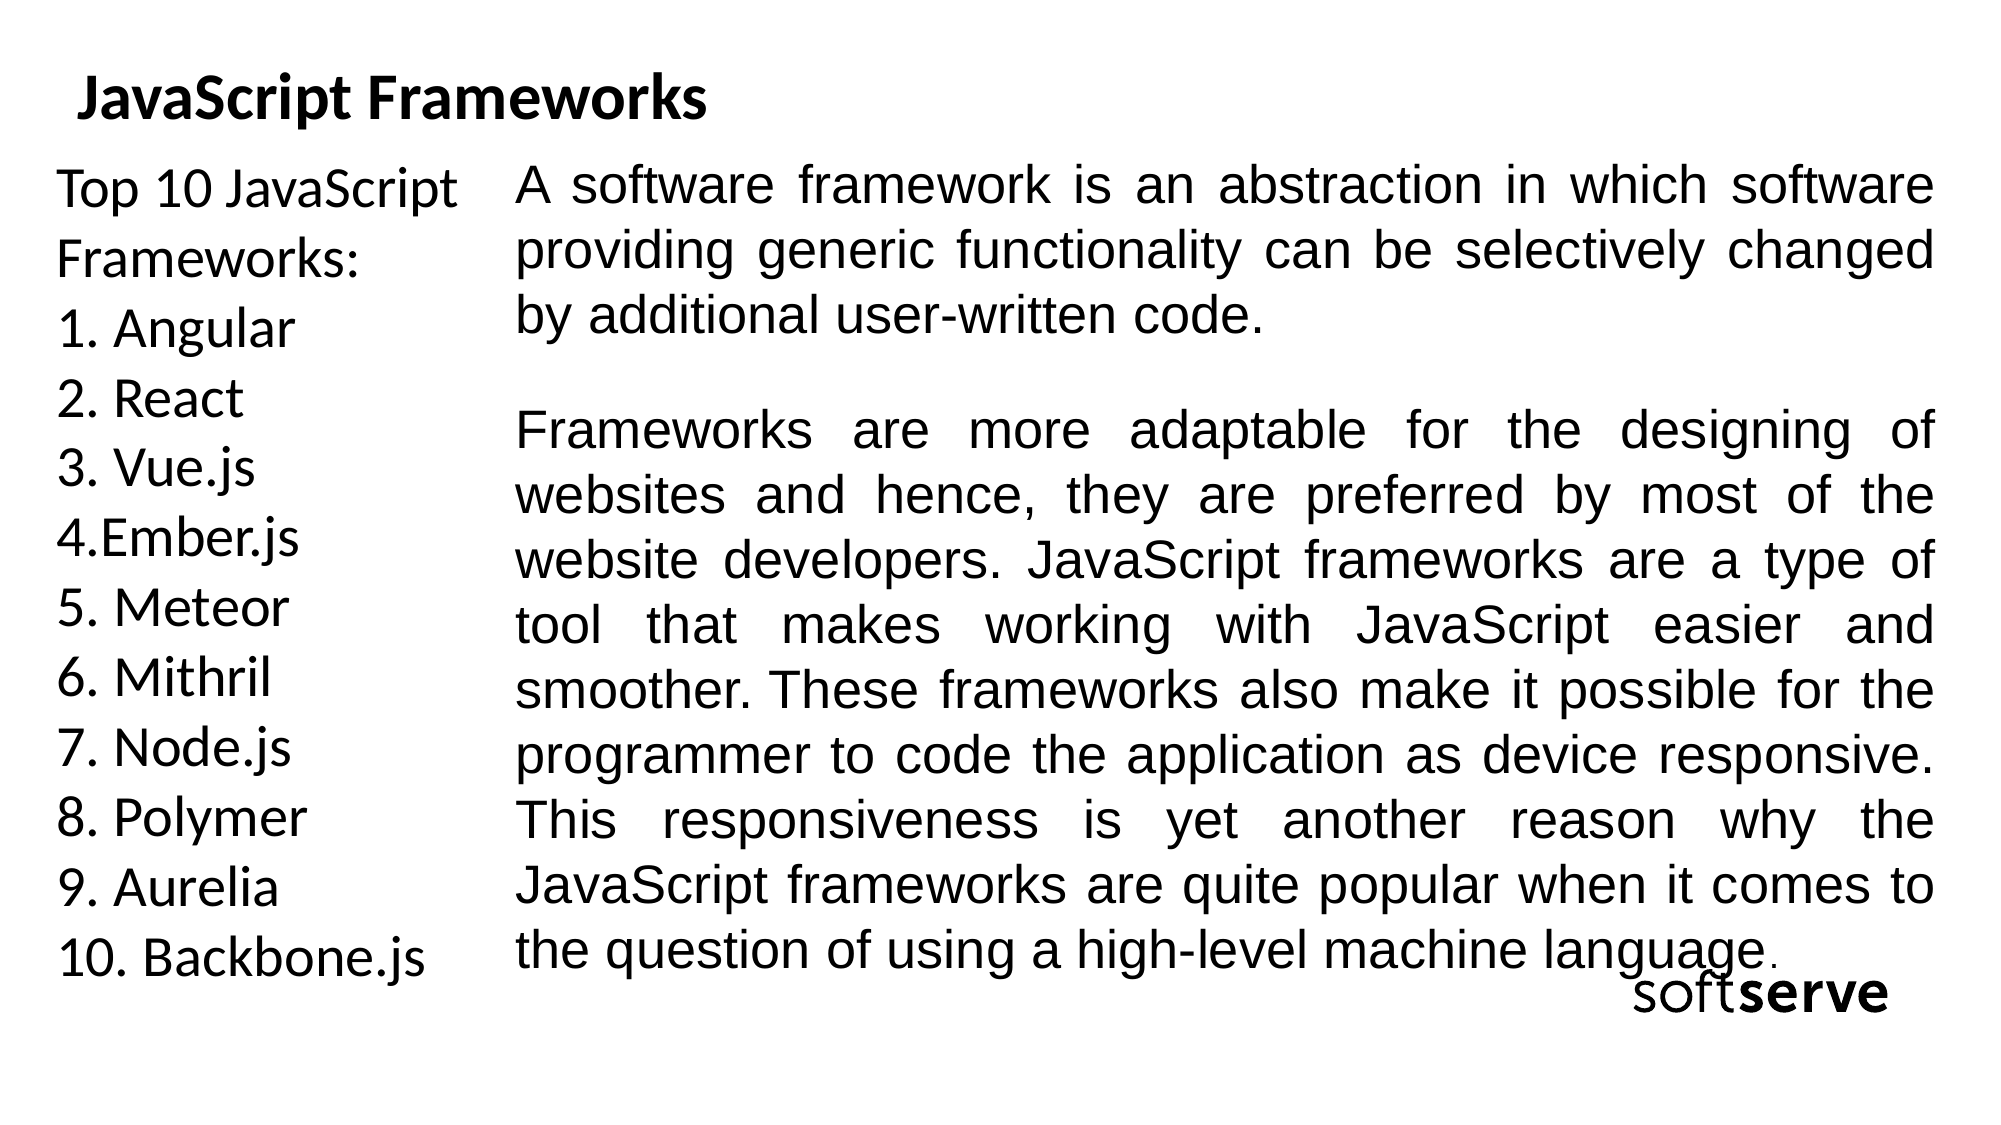

JavaScript Frameworks
Top 10 JavaScript
Frameworks:
1. Angular
2. React
3. Vue.js
4.Ember.js
5. Meteor
6. Mithril
7. Node.js
8. Polymer
9. Aurelia
10. Backbone.js
A software framework is an abstraction in which software providing generic functionality can be selectively changed by additional user-written code.

Frameworks are more adaptable for the designing of websites and hence, they are preferred by most of the website developers. JavaScript frameworks are a type of tool that makes working with JavaScript easier and smoother. These frameworks also make it possible for the programmer to code the application as device responsive. This responsiveness is yet another reason why the JavaScript frameworks are quite popular when it comes to the question of using a high-level machine language.